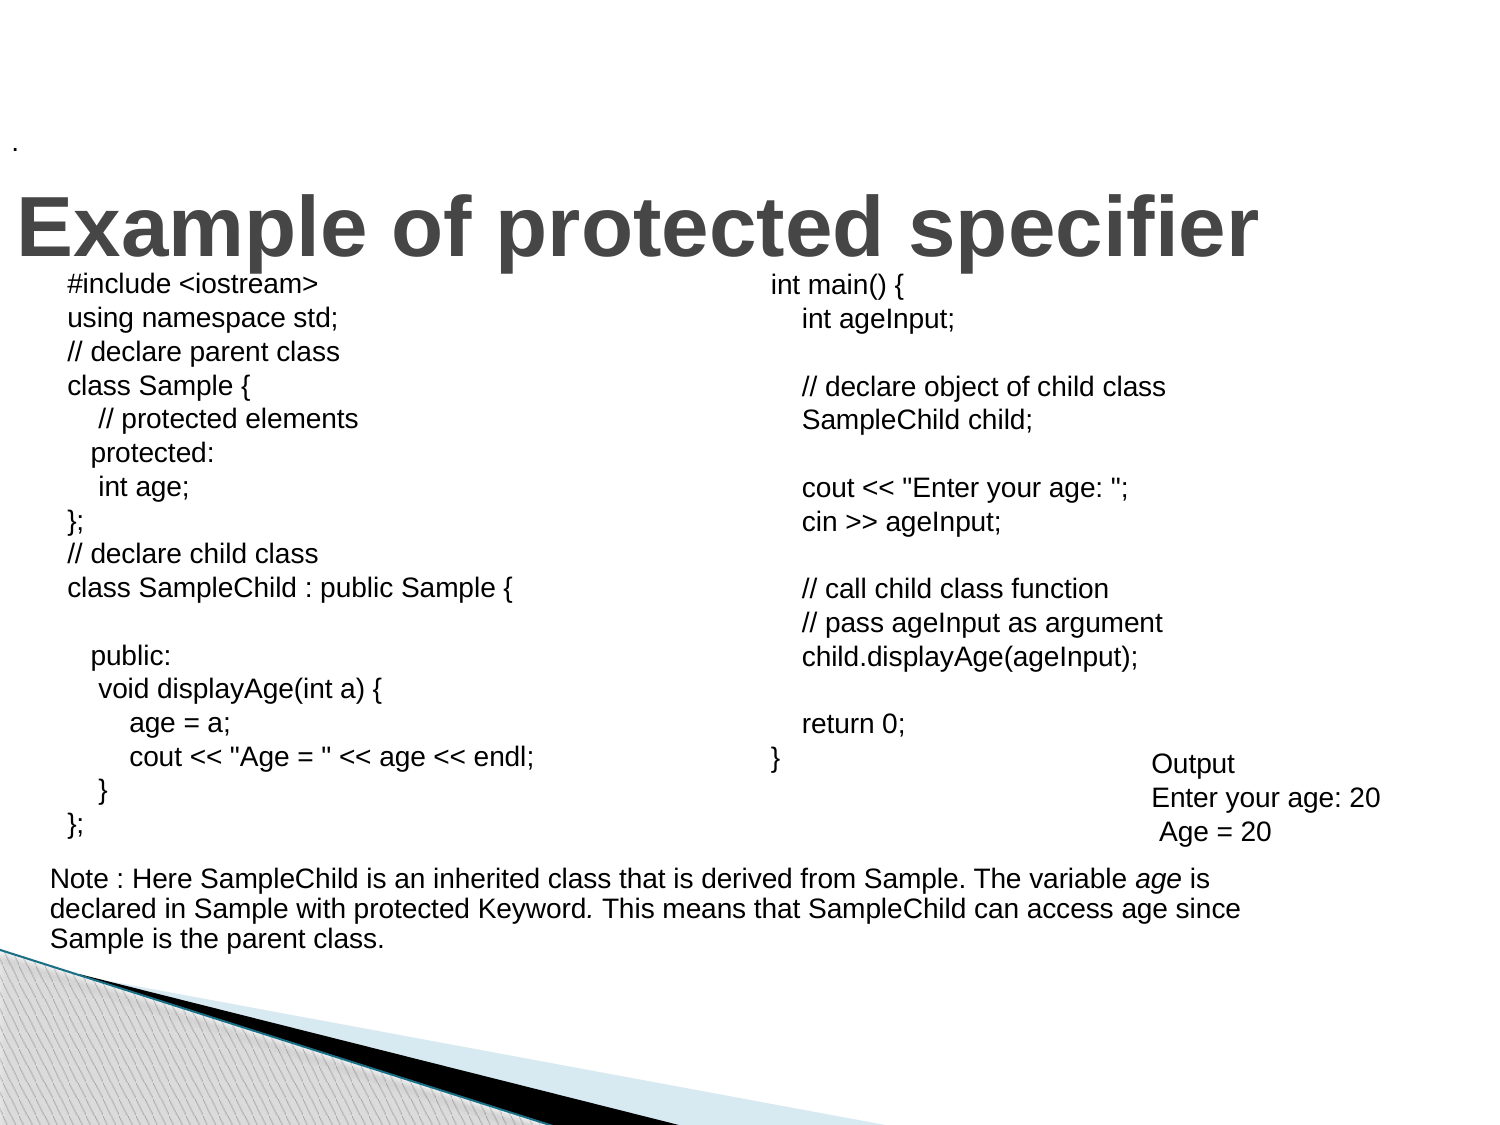

.
# Example of protected specifier
#include <iostream>
using namespace std;
// declare parent class
class Sample {
    // protected elements
   protected:
    int age;
};
// declare child class
class SampleChild : public Sample {

   public:
    void displayAge(int a) {
        age = a;
        cout << "Age = " << age << endl;
    }
};

int main() {
    int ageInput;

    // declare object of child class
    SampleChild child;

    cout << "Enter your age: ";
    cin >> ageInput;

    // call child class function
    // pass ageInput as argument
    child.displayAge(ageInput);

    return 0;
}
Output
Enter your age: 20
 Age = 20
Note : Here SampleChild is an inherited class that is derived from Sample. The variable age is declared in Sample with protected Keyword. This means that SampleChild can access age since Sample is the parent class.